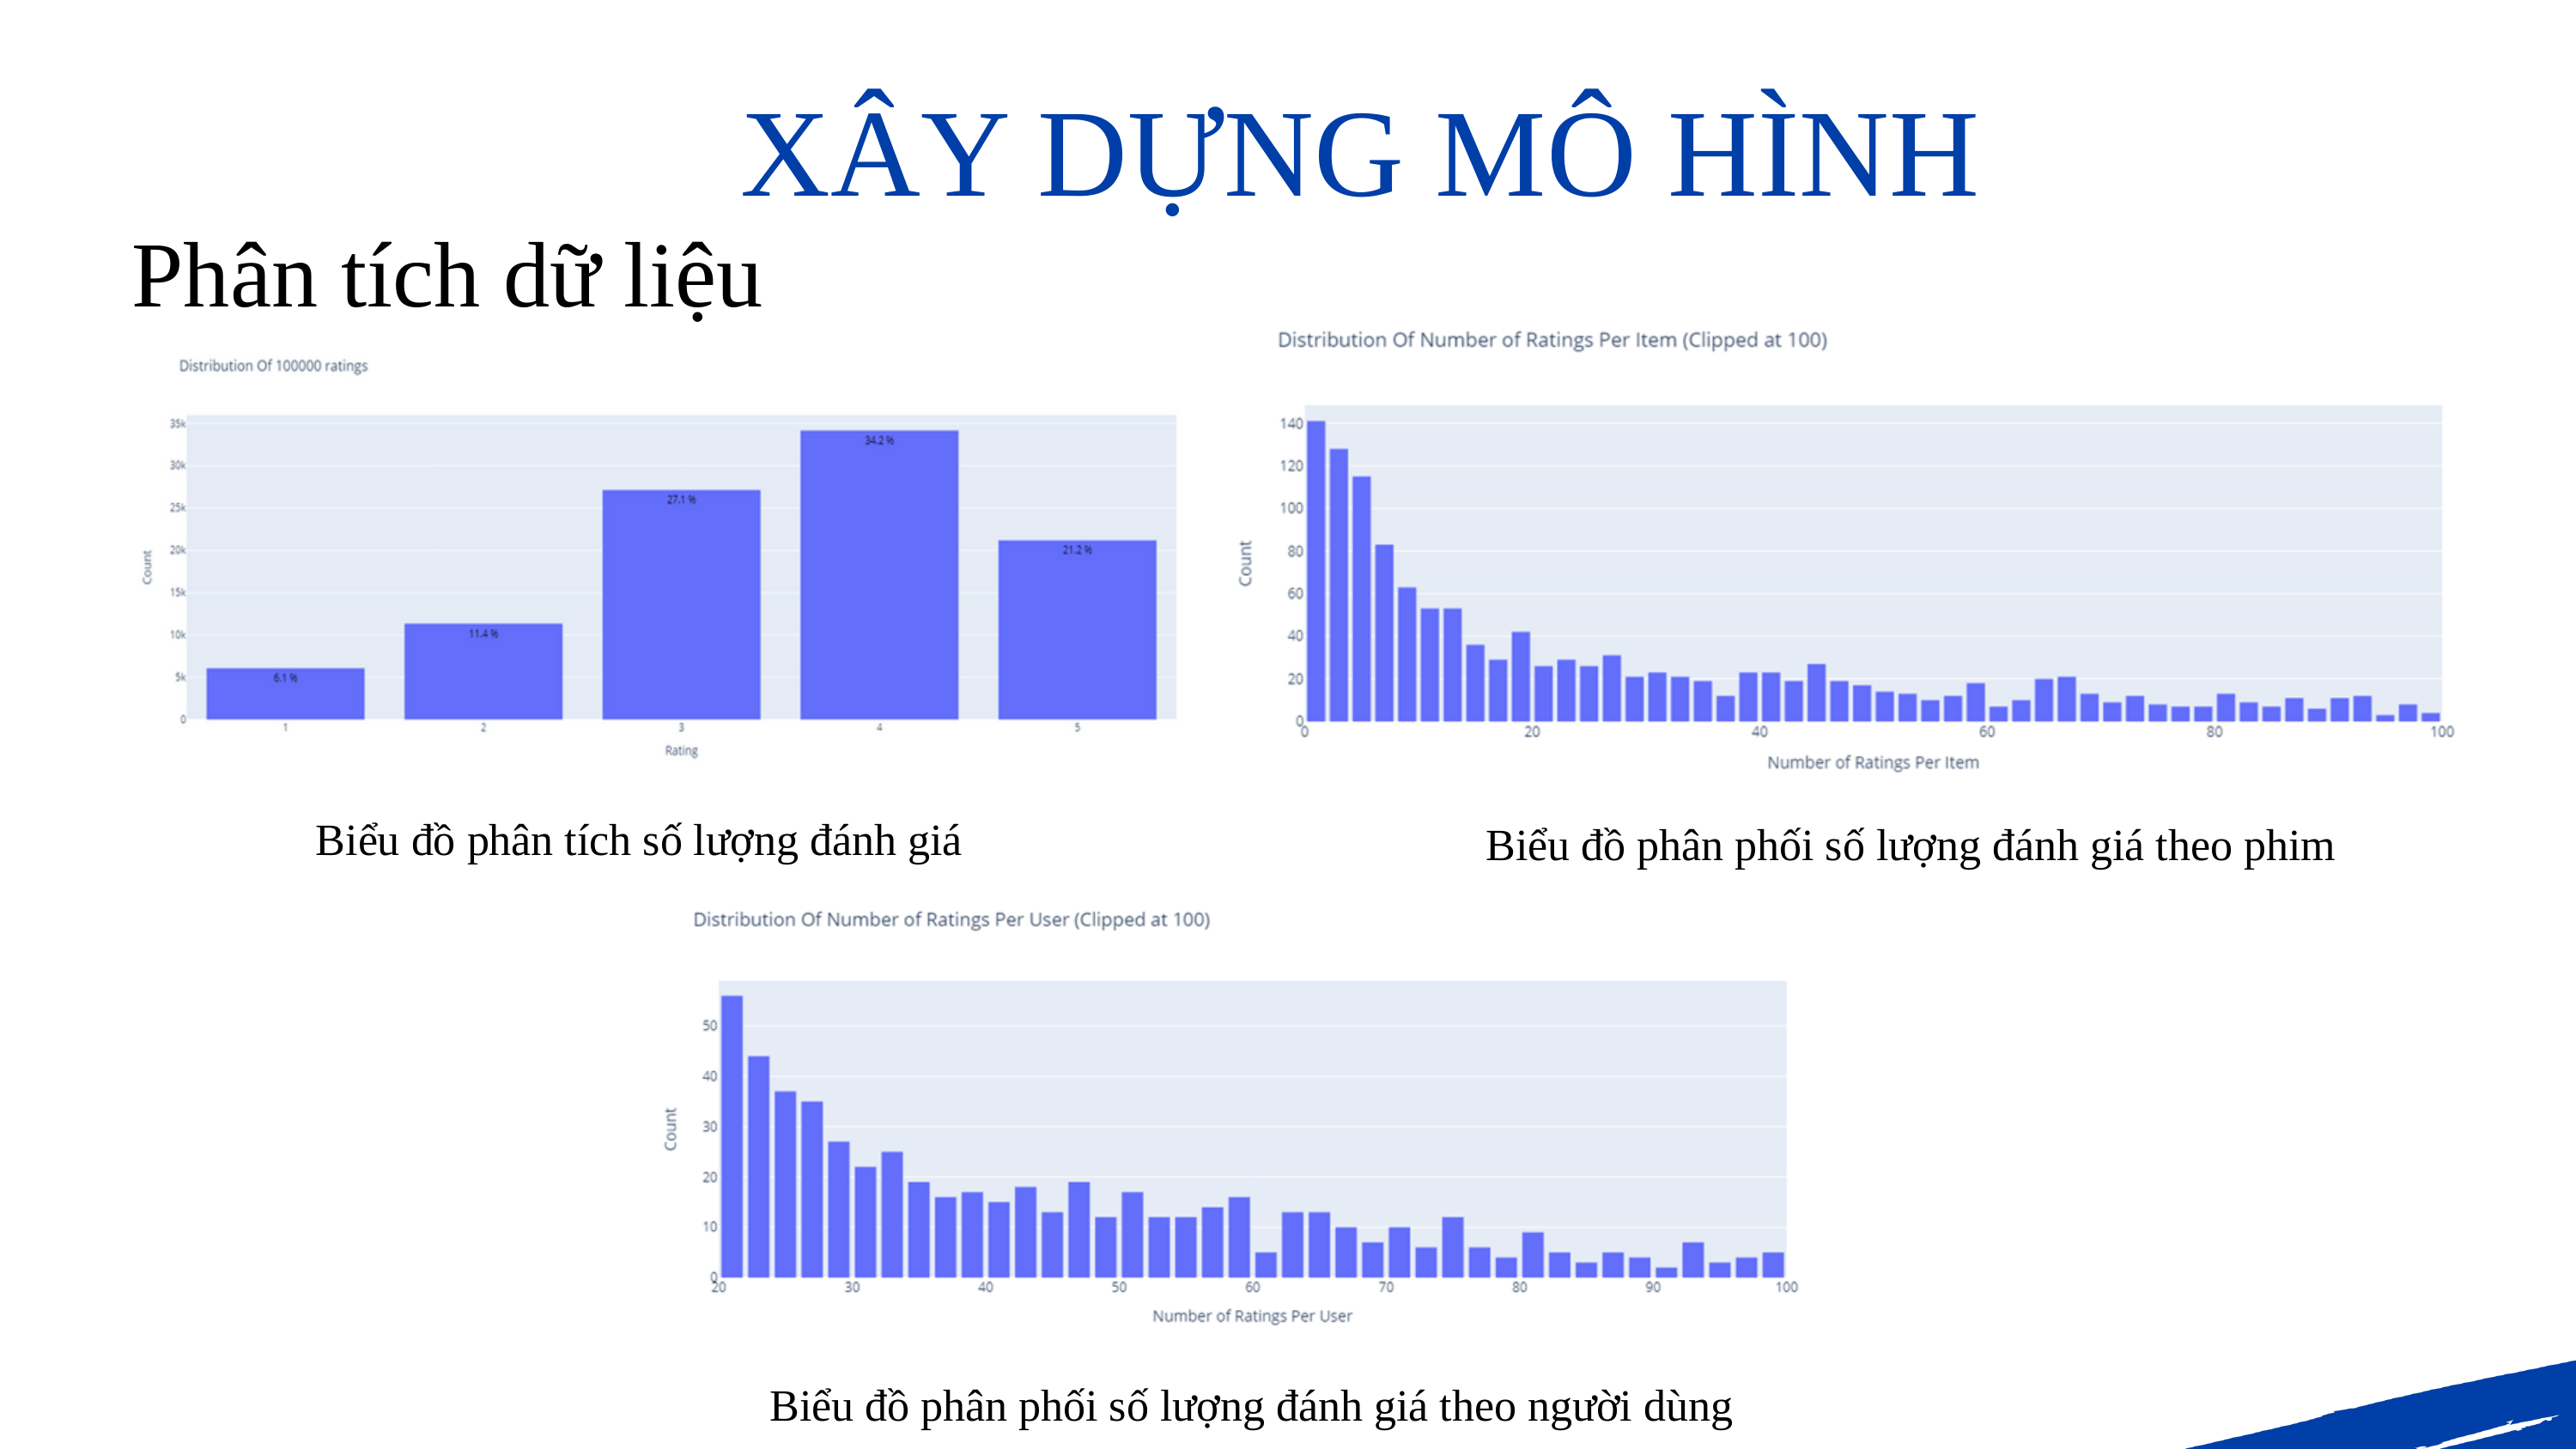

XÂY DỰNG MÔ HÌNH
Phân tích dữ liệu

Biểu đồ phân tích số lượng đánh giá
Biểu đồ phân phối số lượng đánh giá theo phim

Biểu đồ phân phối số lượng đánh giá theo người dùng